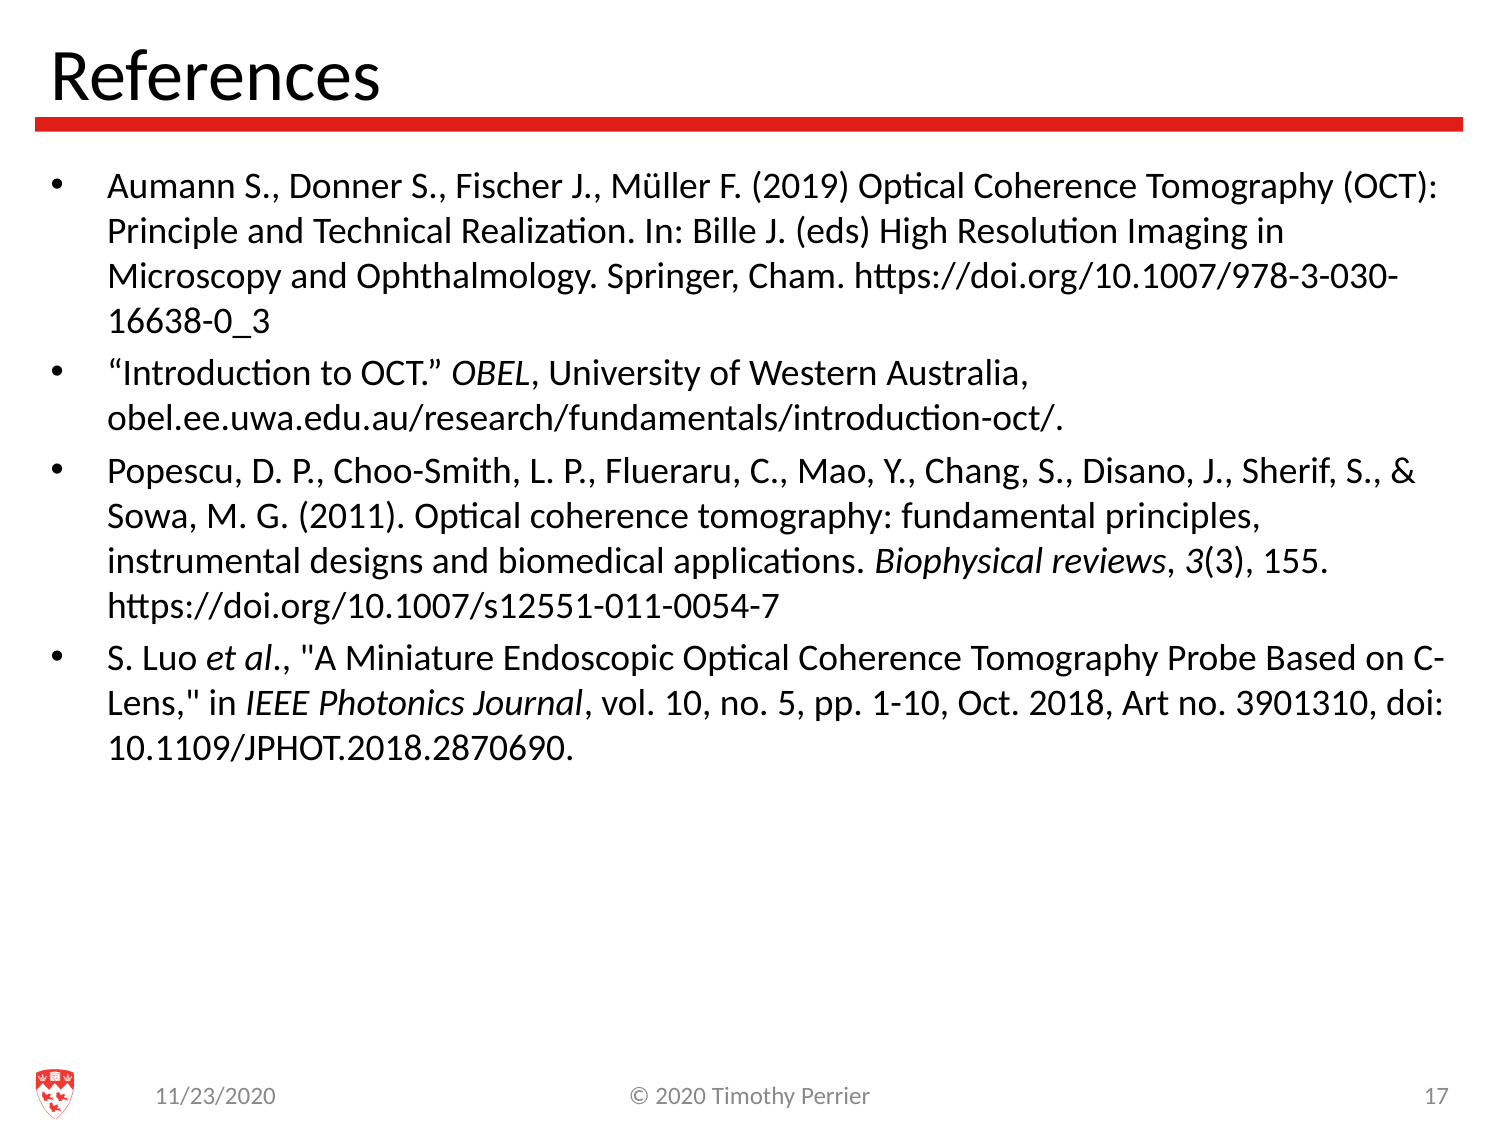

# References
Aumann S., Donner S., Fischer J., Müller F. (2019) Optical Coherence Tomography (OCT): Principle and Technical Realization. In: Bille J. (eds) High Resolution Imaging in Microscopy and Ophthalmology. Springer, Cham. https://doi.org/10.1007/978-3-030-16638-0_3
“Introduction to OCT.” OBEL, University of Western Australia, obel.ee.uwa.edu.au/research/fundamentals/introduction-oct/.
Popescu, D. P., Choo-Smith, L. P., Flueraru, C., Mao, Y., Chang, S., Disano, J., Sherif, S., & Sowa, M. G. (2011). Optical coherence tomography: fundamental principles, instrumental designs and biomedical applications. Biophysical reviews, 3(3), 155. https://doi.org/10.1007/s12551-011-0054-7
S. Luo et al., "A Miniature Endoscopic Optical Coherence Tomography Probe Based on C-Lens," in IEEE Photonics Journal, vol. 10, no. 5, pp. 1-10, Oct. 2018, Art no. 3901310, doi: 10.1109/JPHOT.2018.2870690.
© 2020 Timothy Perrier
17
11/23/2020